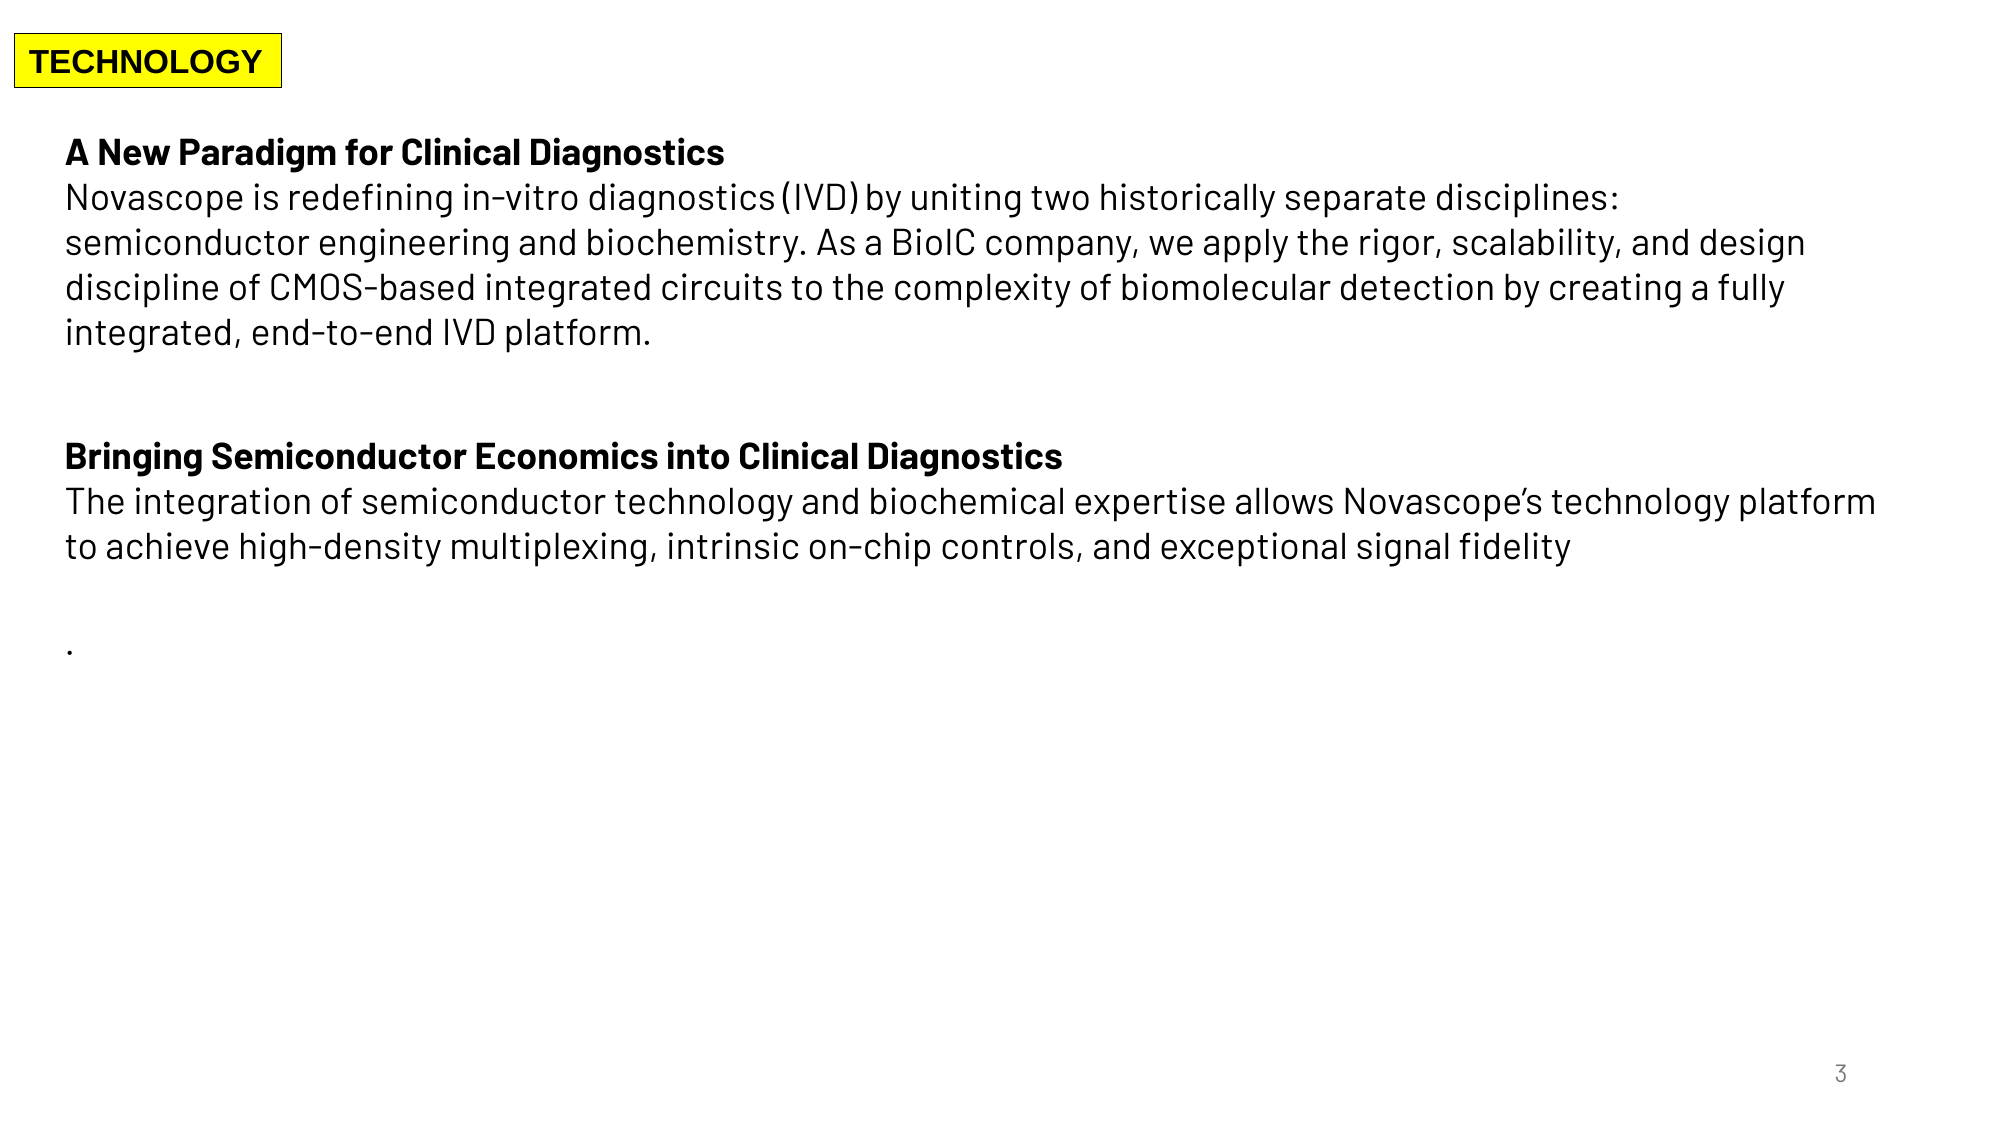

TECHNOLOGY
A New Paradigm for Clinical Diagnostics
Novascope is redefining in-vitro diagnostics (IVD) by uniting two historically separate disciplines: semiconductor engineering and biochemistry. As a BioIC company, we apply the rigor, scalability, and design discipline of CMOS-based integrated circuits to the complexity of biomolecular detection by creating a fully integrated, end-to-end IVD platform.

Bringing Semiconductor Economics into Clinical Diagnostics
The integration of semiconductor technology and biochemical expertise allows Novascope’s technology platform to achieve high-density multiplexing, intrinsic on-chip controls, and exceptional signal fidelity
.

3